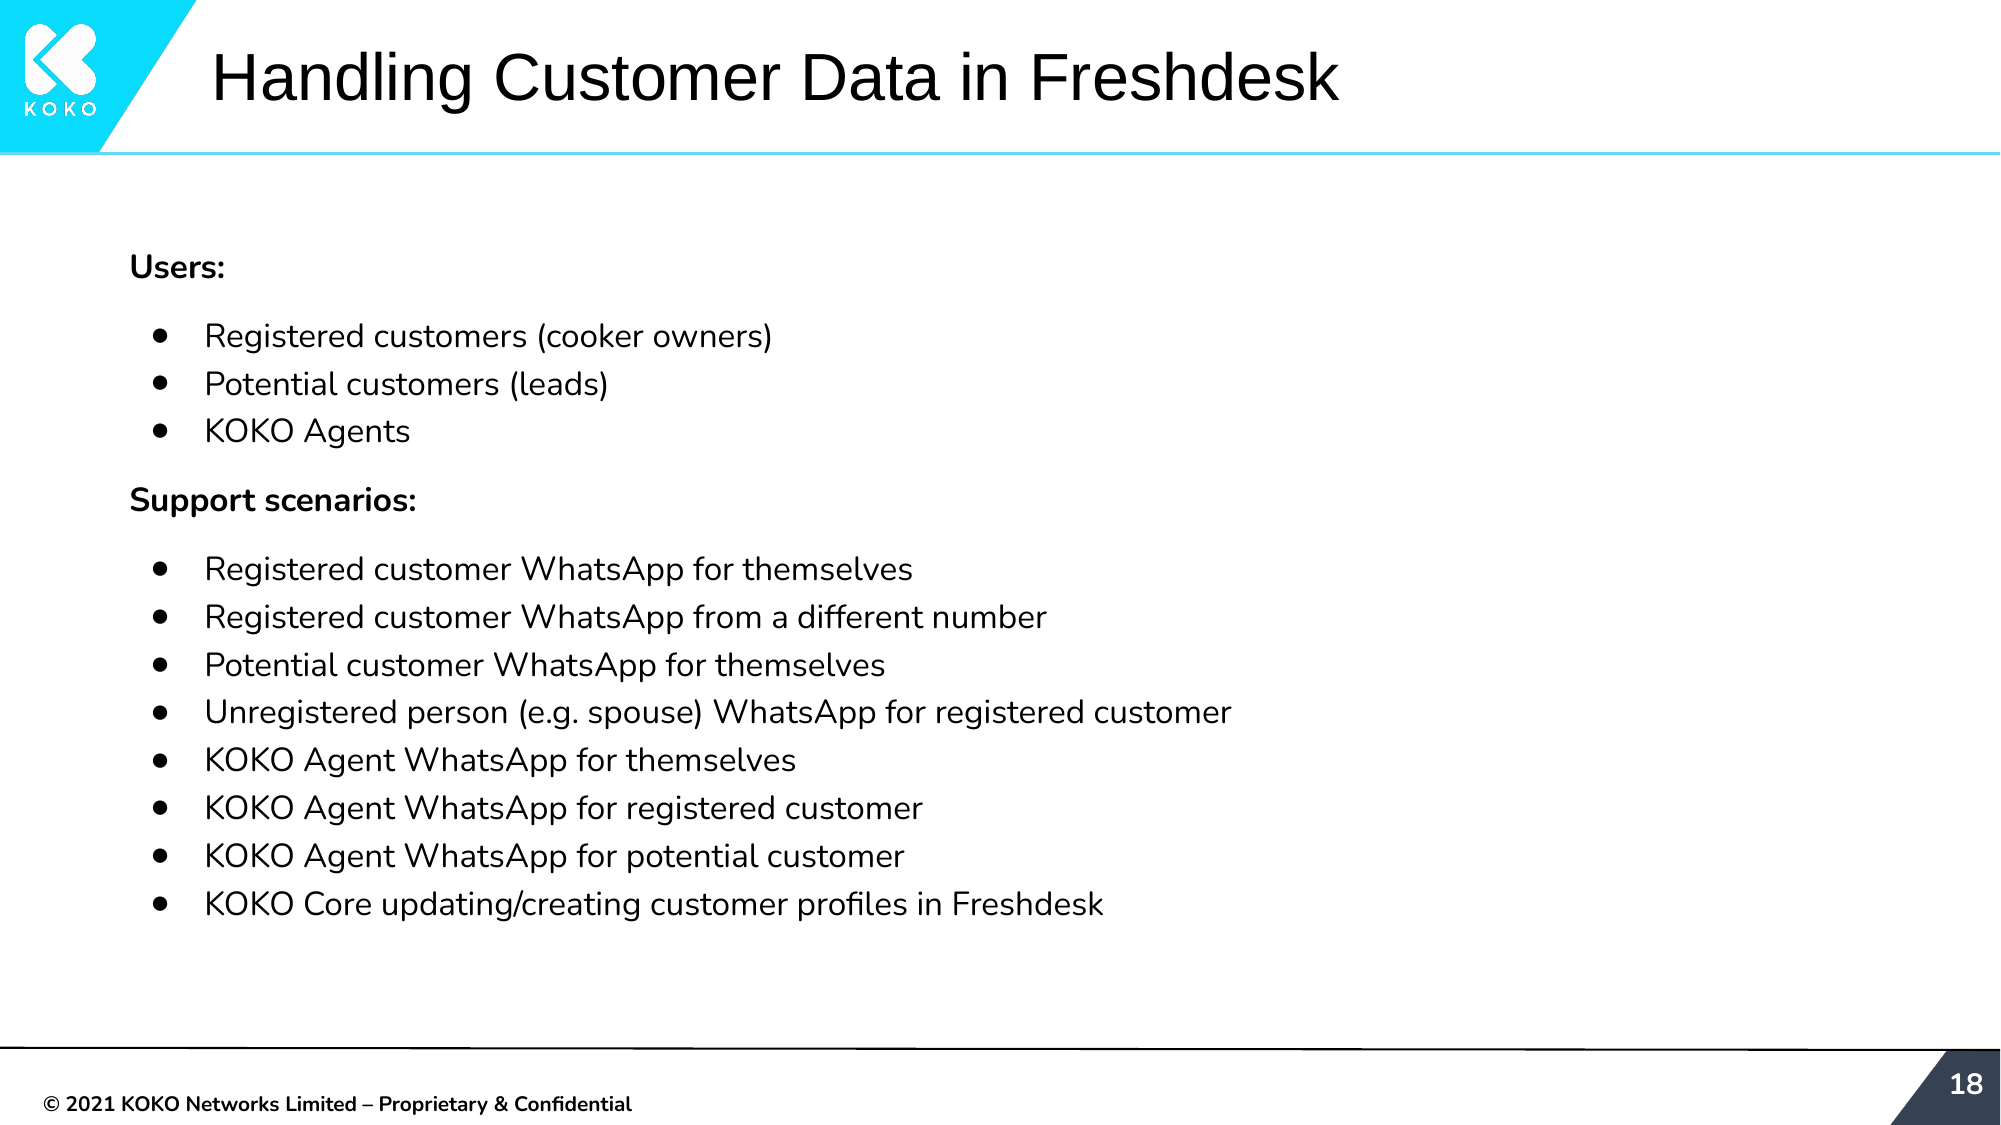

# Handling Customer Data in Freshdesk
Users:
Registered customers (cooker owners)
Potential customers (leads)
KOKO Agents
Support scenarios:
Registered customer WhatsApp for themselves
Registered customer WhatsApp from a different number
Potential customer WhatsApp for themselves
Unregistered person (e.g. spouse) WhatsApp for registered customer
KOKO Agent WhatsApp for themselves
KOKO Agent WhatsApp for registered customer
KOKO Agent WhatsApp for potential customer
KOKO Core updating/creating customer profiles in Freshdesk
18